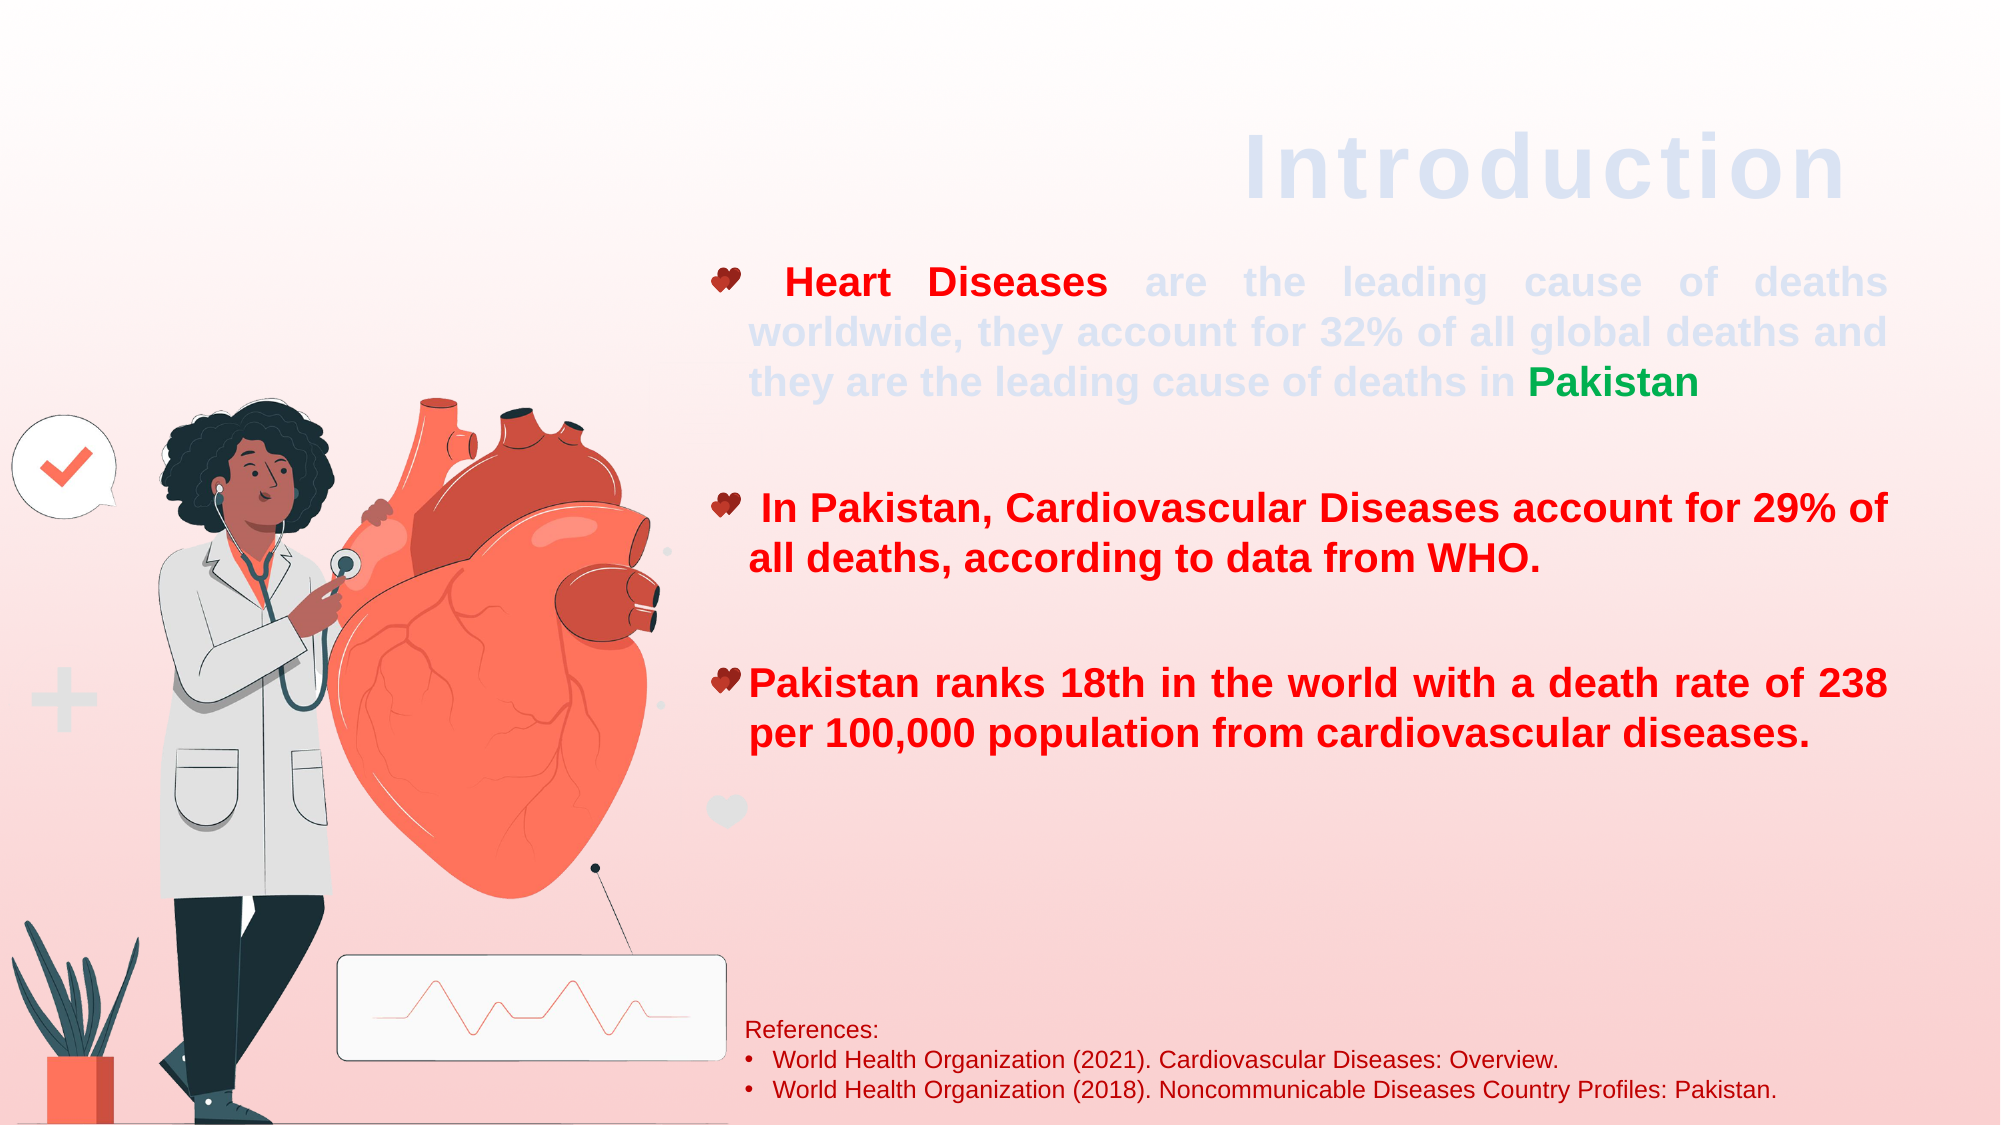

# Introduction
 Heart Diseases are the leading cause of deaths worldwide, they account for 32% of all global deaths and they are the leading cause of deaths in Pakistan

 In Pakistan, Cardiovascular Diseases account for 29% of all deaths, according to data from WHO.

Pakistan ranks 18th in the world with a death rate of 238 per 100,000 population from cardiovascular diseases.

References:
World Health Organization (2021). Cardiovascular Diseases: Overview.
World Health Organization (2018). Noncommunicable Diseases Country Profiles: Pakistan.